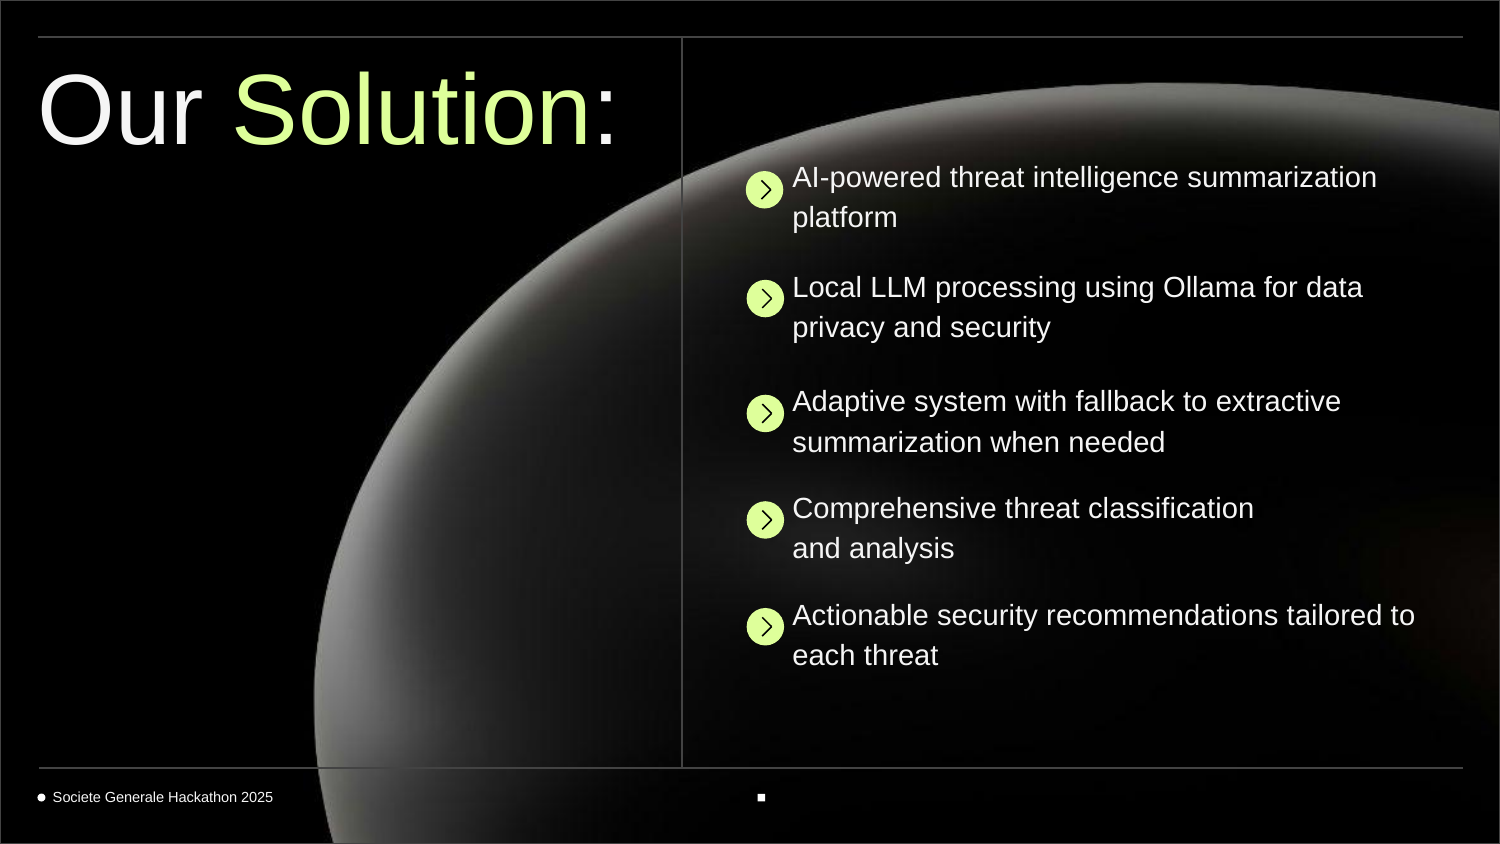

# Our Solution:
AI-powered threat intelligence summarization platform

Local LLM processing using Ollama for data privacy and security

Adaptive system with fallback to extractive summarization when needed

Comprehensive threat classification
and analysis

Actionable security recommendations tailored to each threat

Societe Generale Hackathon 2025